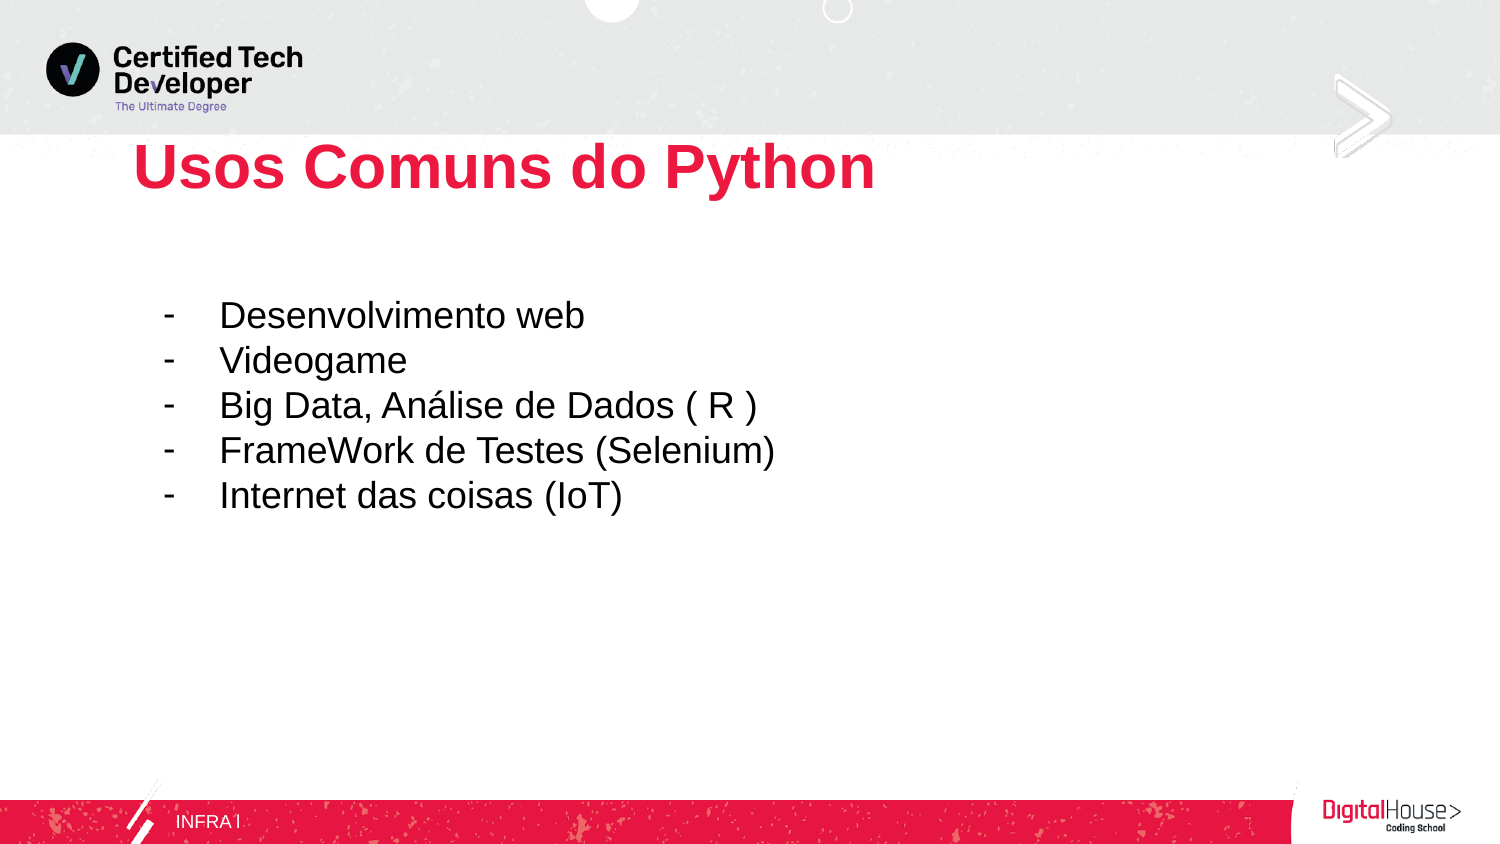

Usos Comuns do Python
Desenvolvimento web
Videogame
Big Data, Análise de Dados ( R )
FrameWork de Testes (Selenium)
Internet das coisas (IoT)